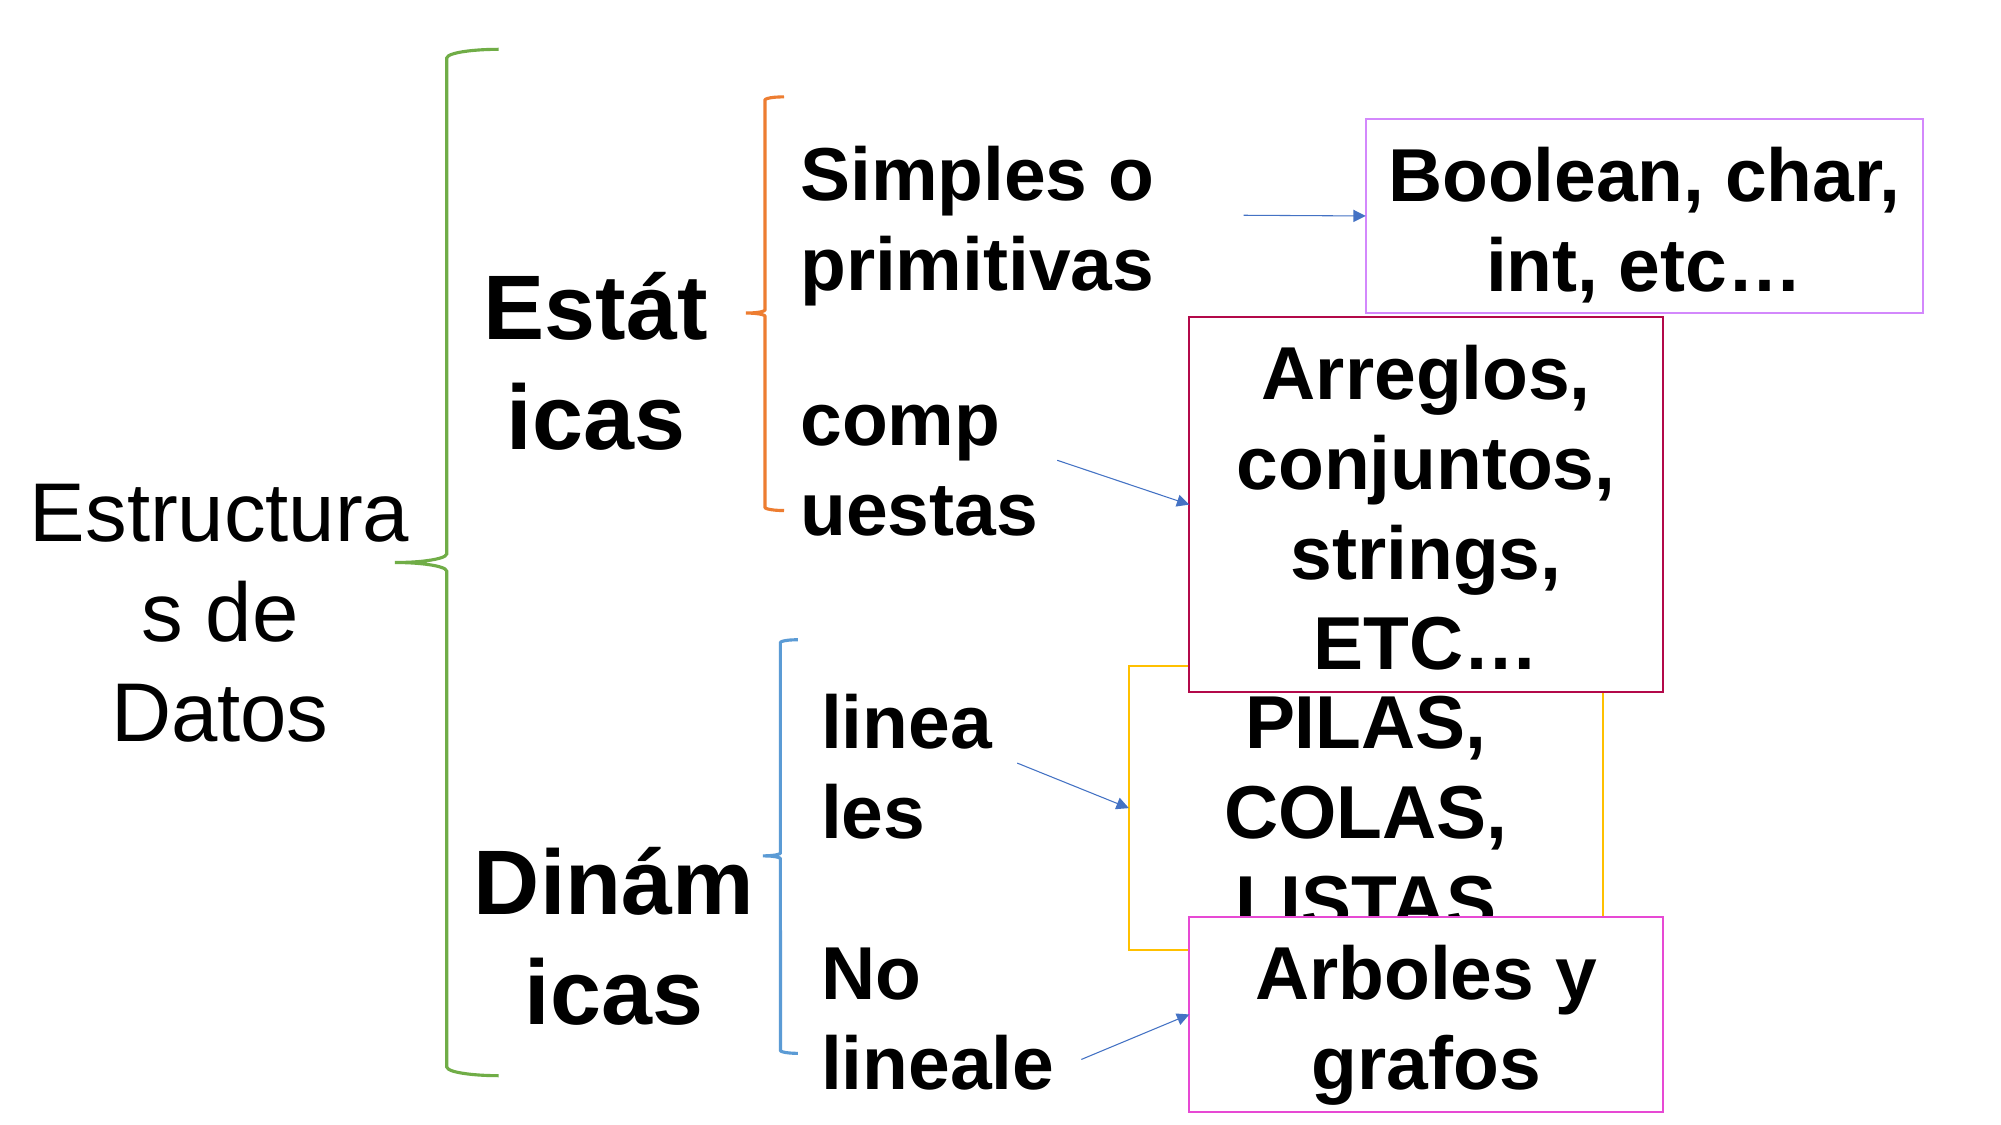

Simples o primitivas
Boolean, char, int, etc…
Estáticas
Arreglos, conjuntos, strings, ETC…
compuestas
Estructuras de Datos

lineales
PILAS, COLAS, LISTAS
Dinámicas
Arboles y grafos
No lineales